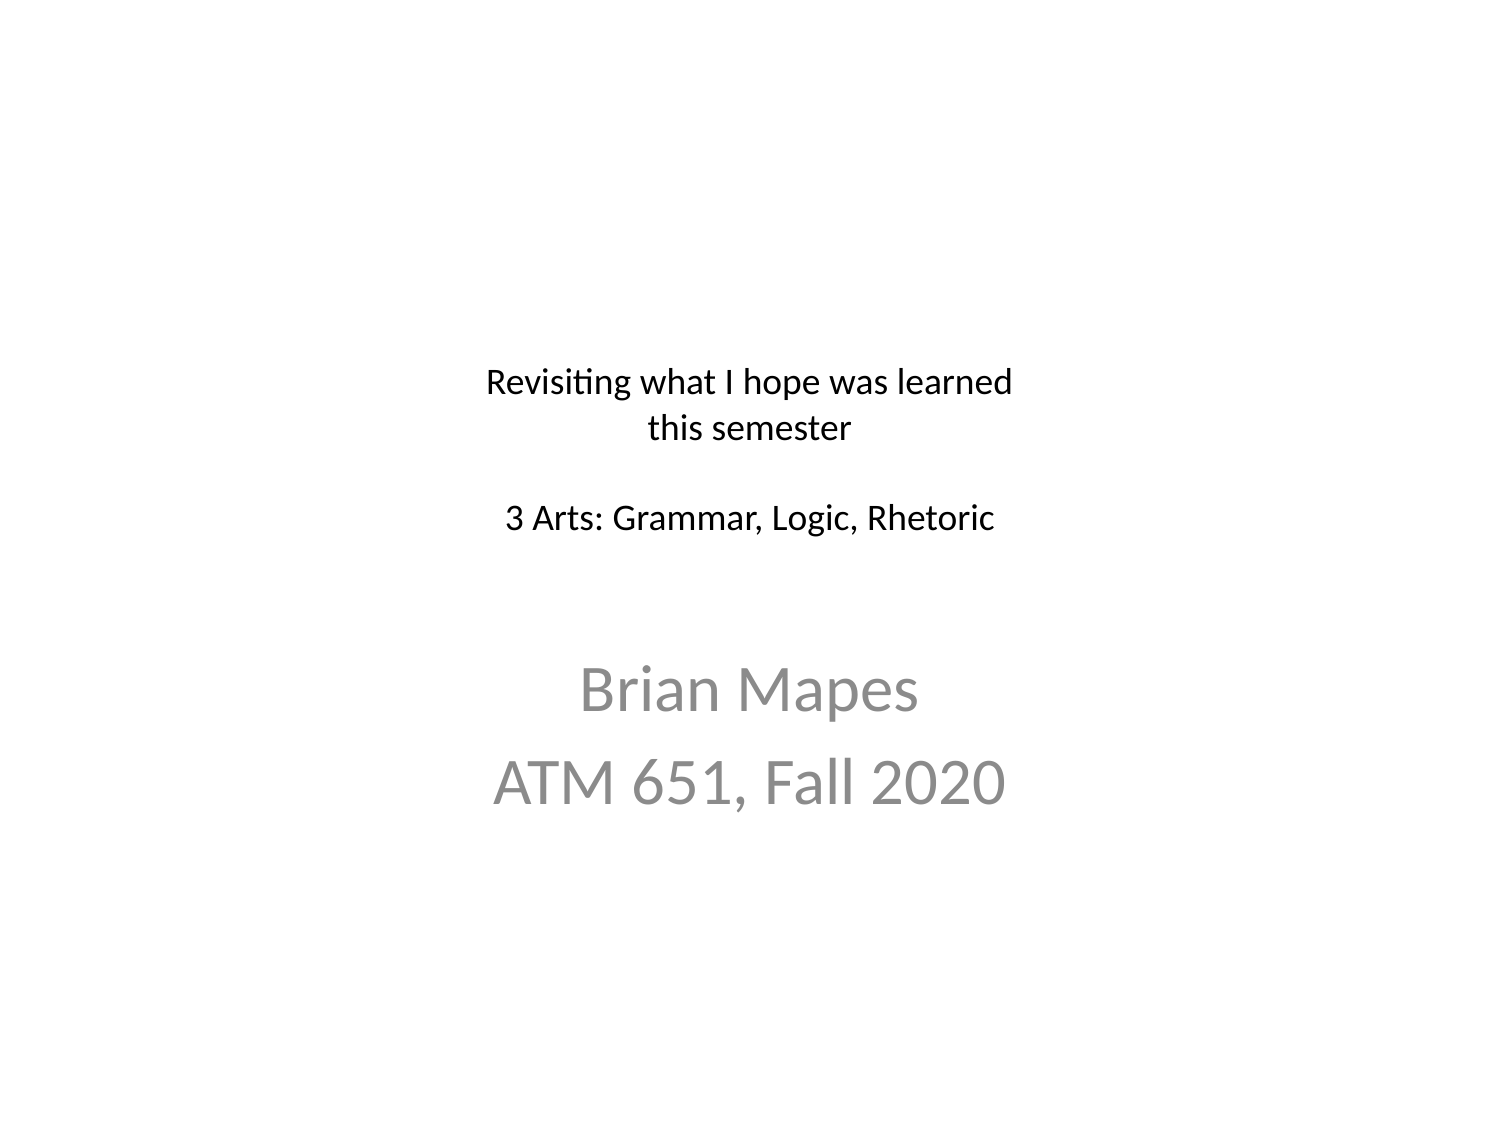

# Revisiting what I hope was learned this semester 3 Arts: Grammar, Logic, Rhetoric
Brian Mapes
ATM 651, Fall 2020